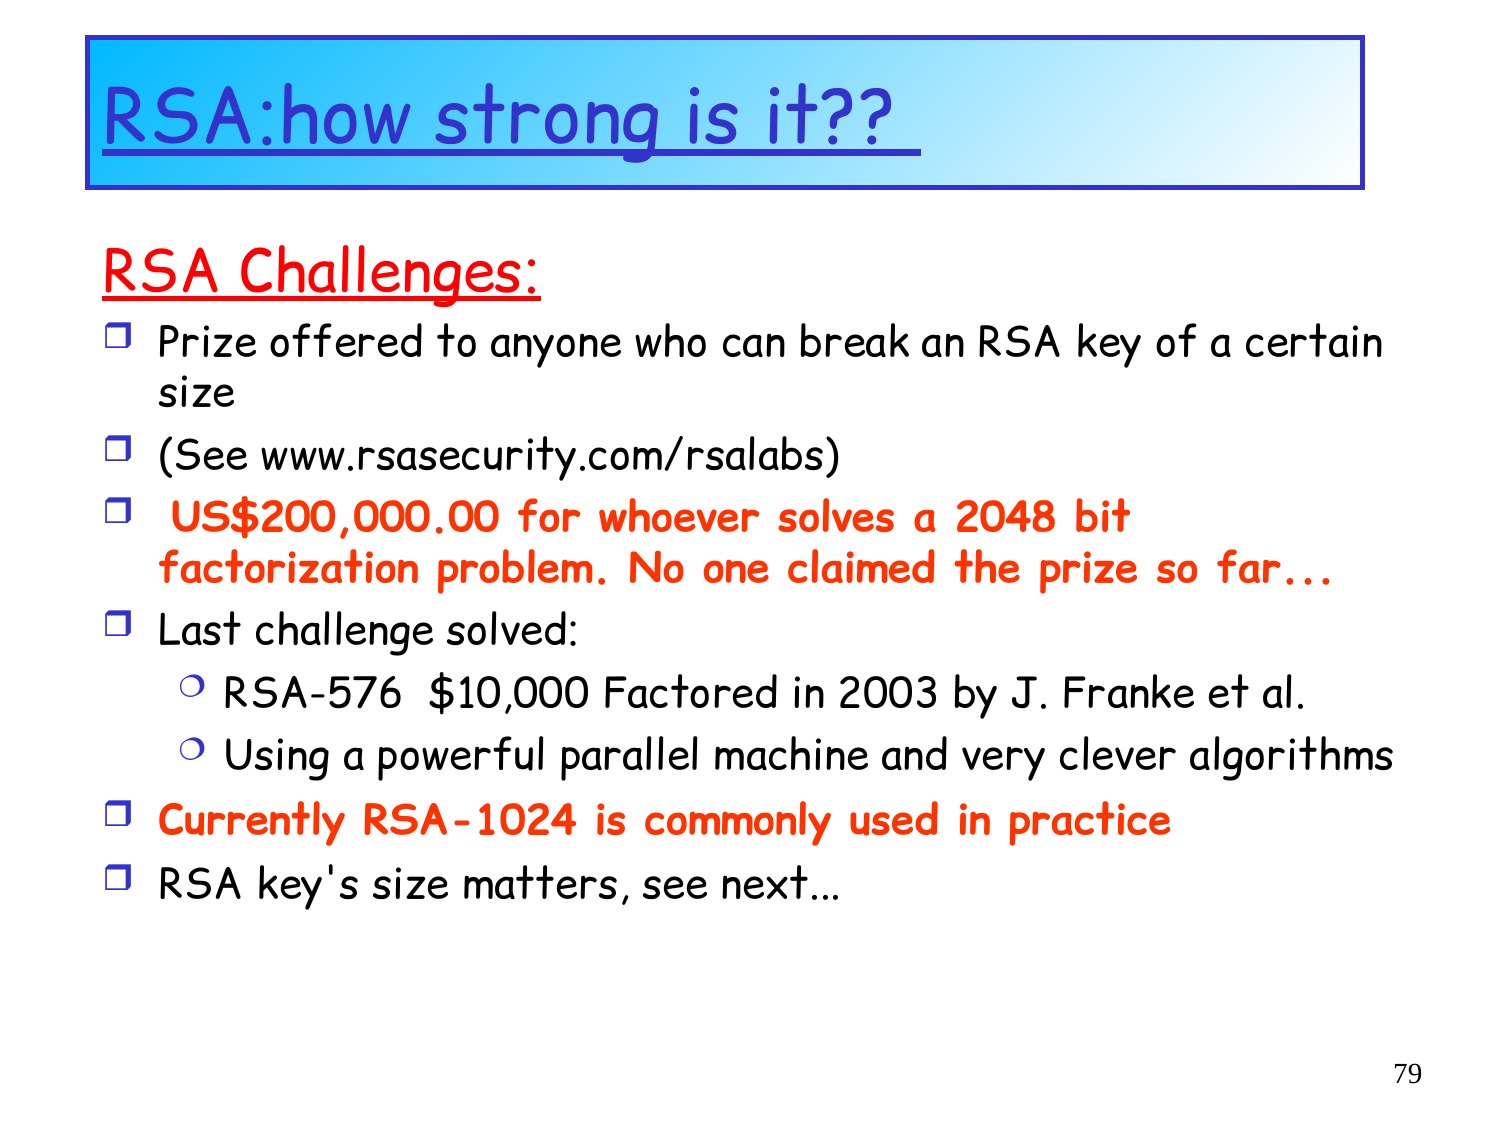

# RSA:how strong is it??
RSA Challenges:
Prize offered to anyone who can break an RSA key of a certain size
(See www.rsasecurity.com/rsalabs)
 US$200,000.00 for whoever solves a 2048 bit factorization problem. No one claimed the prize so far...
Last challenge solved:
RSA-576  $10,000 Factored in 2003 by J. Franke et al.
Using a powerful parallel machine and very clever algorithms
Currently RSA-1024 is commonly used in practice
RSA key's size matters, see next...